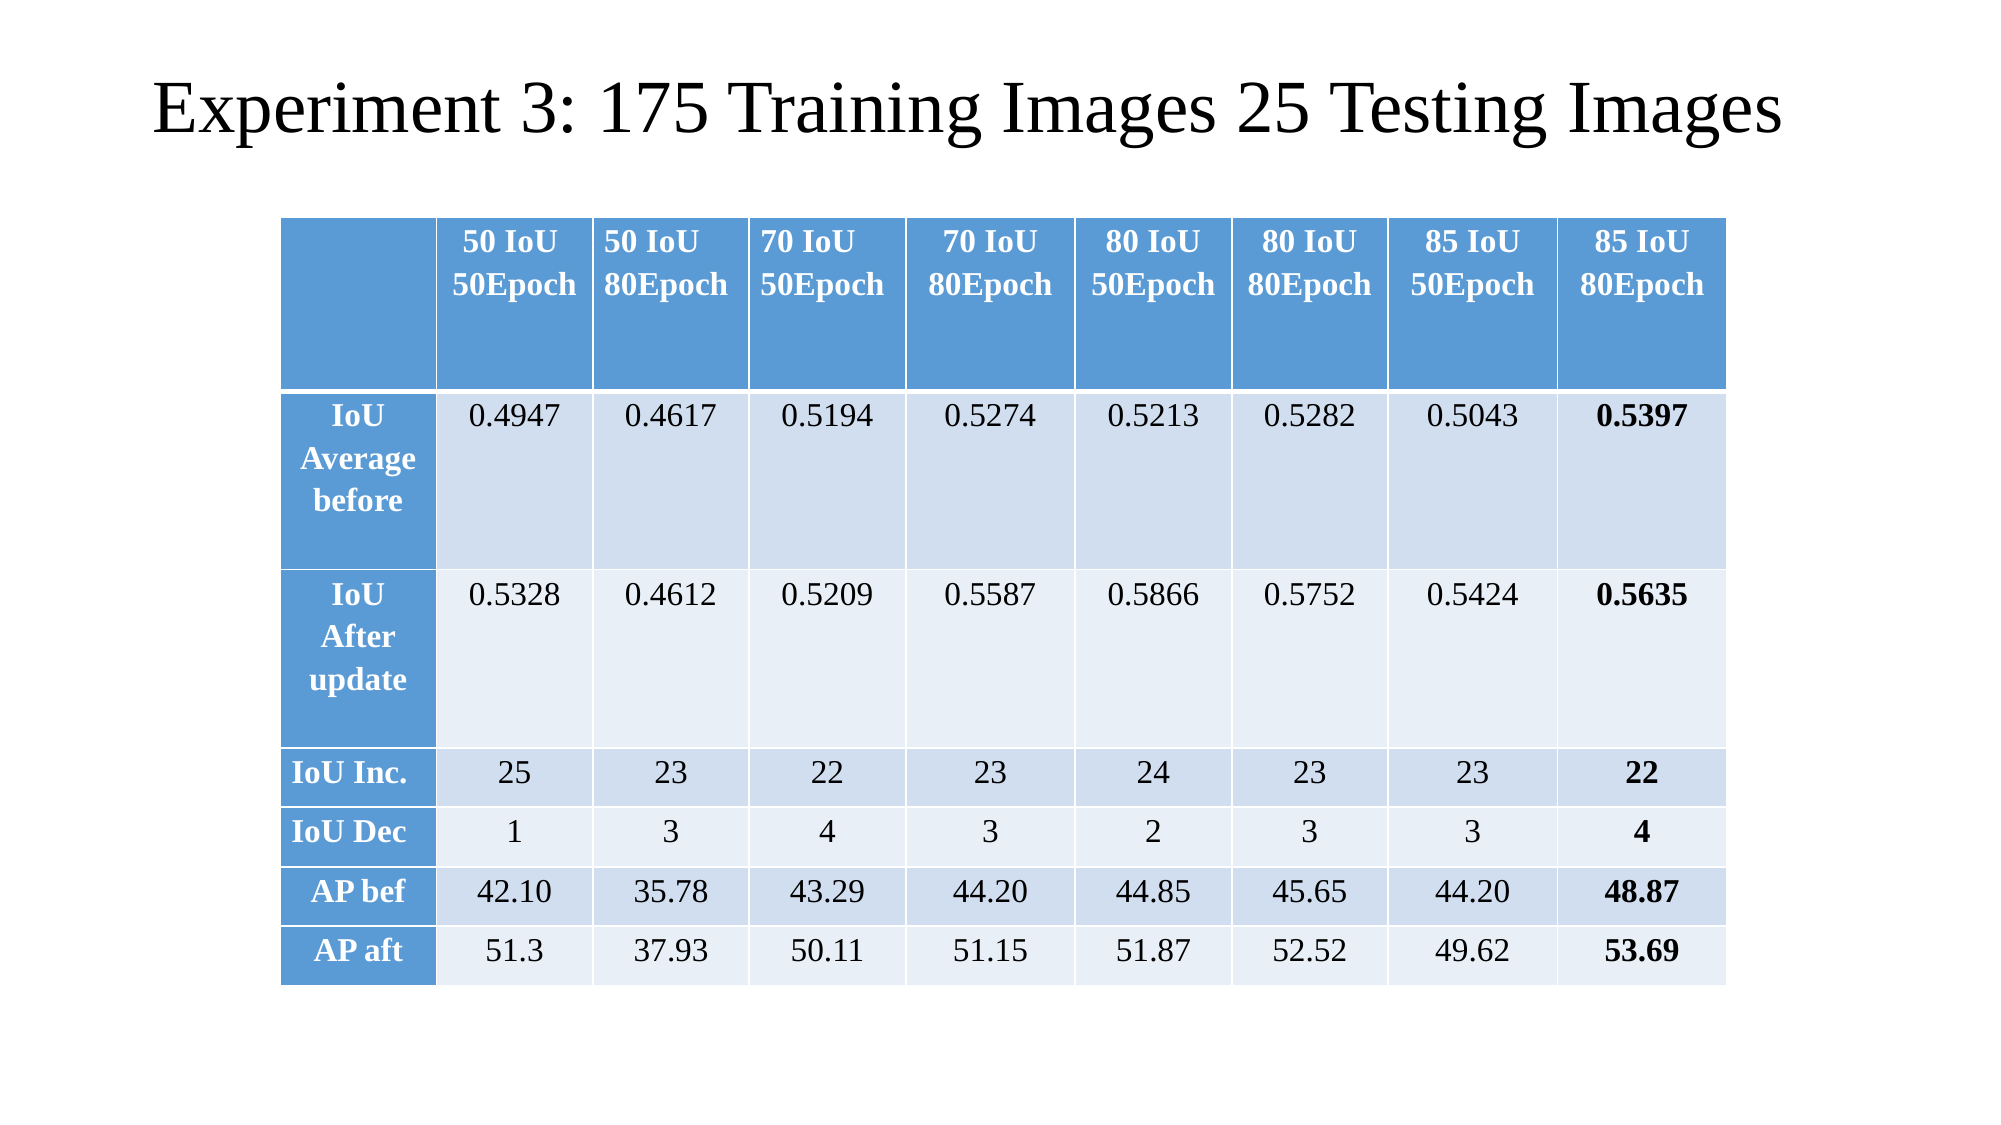

# Experiment 3: 175 Training Images 25 Testing Images
|  | 50 IoU 50Epoch | 50 IoU 80Epoch | 70 IoU 50Epoch | 70 IoU 80Epoch | 80 IoU 50Epoch | 80 IoU 80Epoch | 85 IoU 50Epoch | 85 IoU 80Epoch |
| --- | --- | --- | --- | --- | --- | --- | --- | --- |
| IoU Averagebefore | 0.4947 | 0.4617 | 0.5194 | 0.5274 | 0.5213 | 0.5282 | 0.5043 | 0.5397 |
| IoU After update | 0.5328 | 0.4612 | 0.5209 | 0.5587 | 0.5866 | 0.5752 | 0.5424 | 0.5635 |
| IoU Inc. | 25 | 23 | 22 | 23 | 24 | 23 | 23 | 22 |
| IoU Dec | 1 | 3 | 4 | 3 | 2 | 3 | 3 | 4 |
| AP bef | 42.10 | 35.78 | 43.29 | 44.20 | 44.85 | 45.65 | 44.20 | 48.87 |
| AP aft | 51.3 | 37.93 | 50.11 | 51.15 | 51.87 | 52.52 | 49.62 | 53.69 |